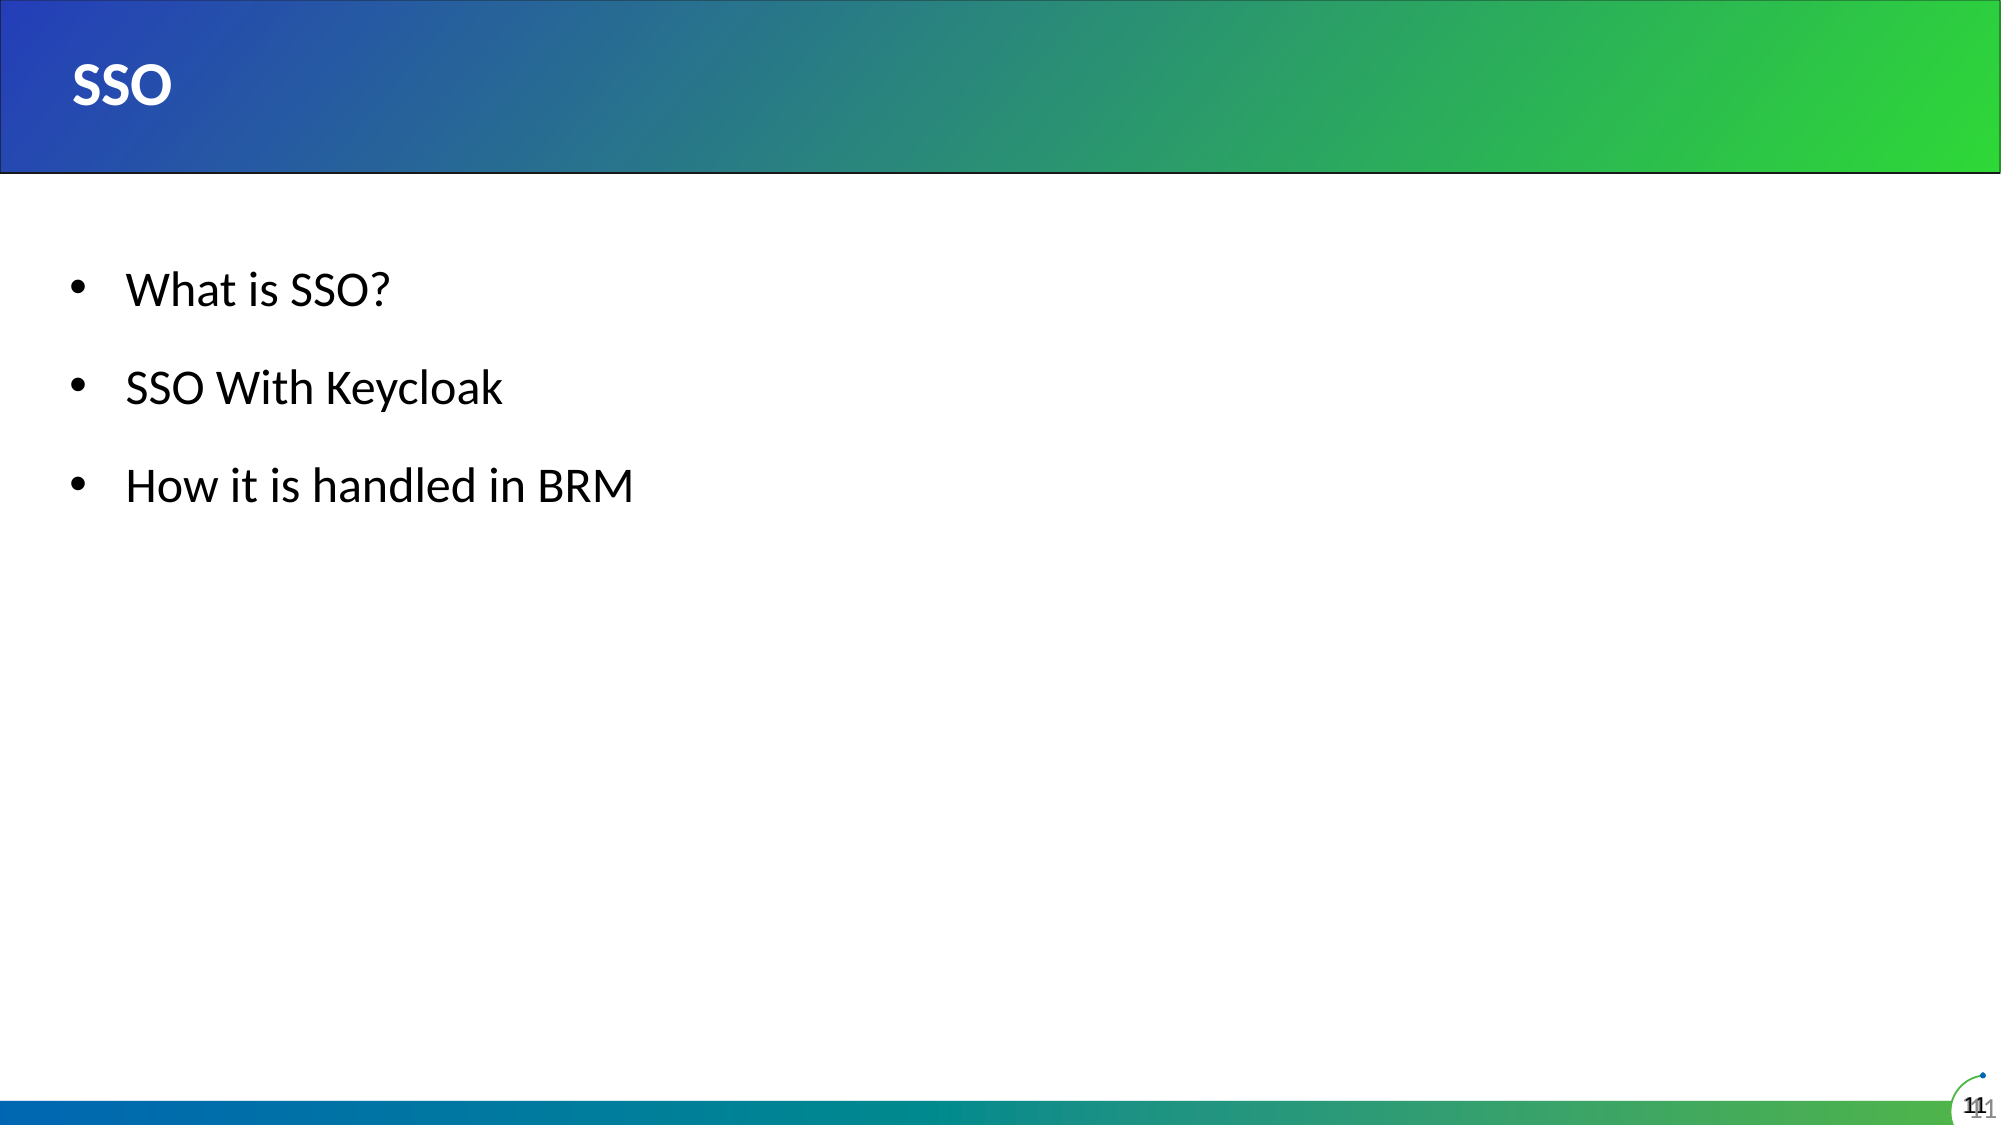

# SSO
What is SSO?
SSO With Keycloak
How it is handled in BRM
11